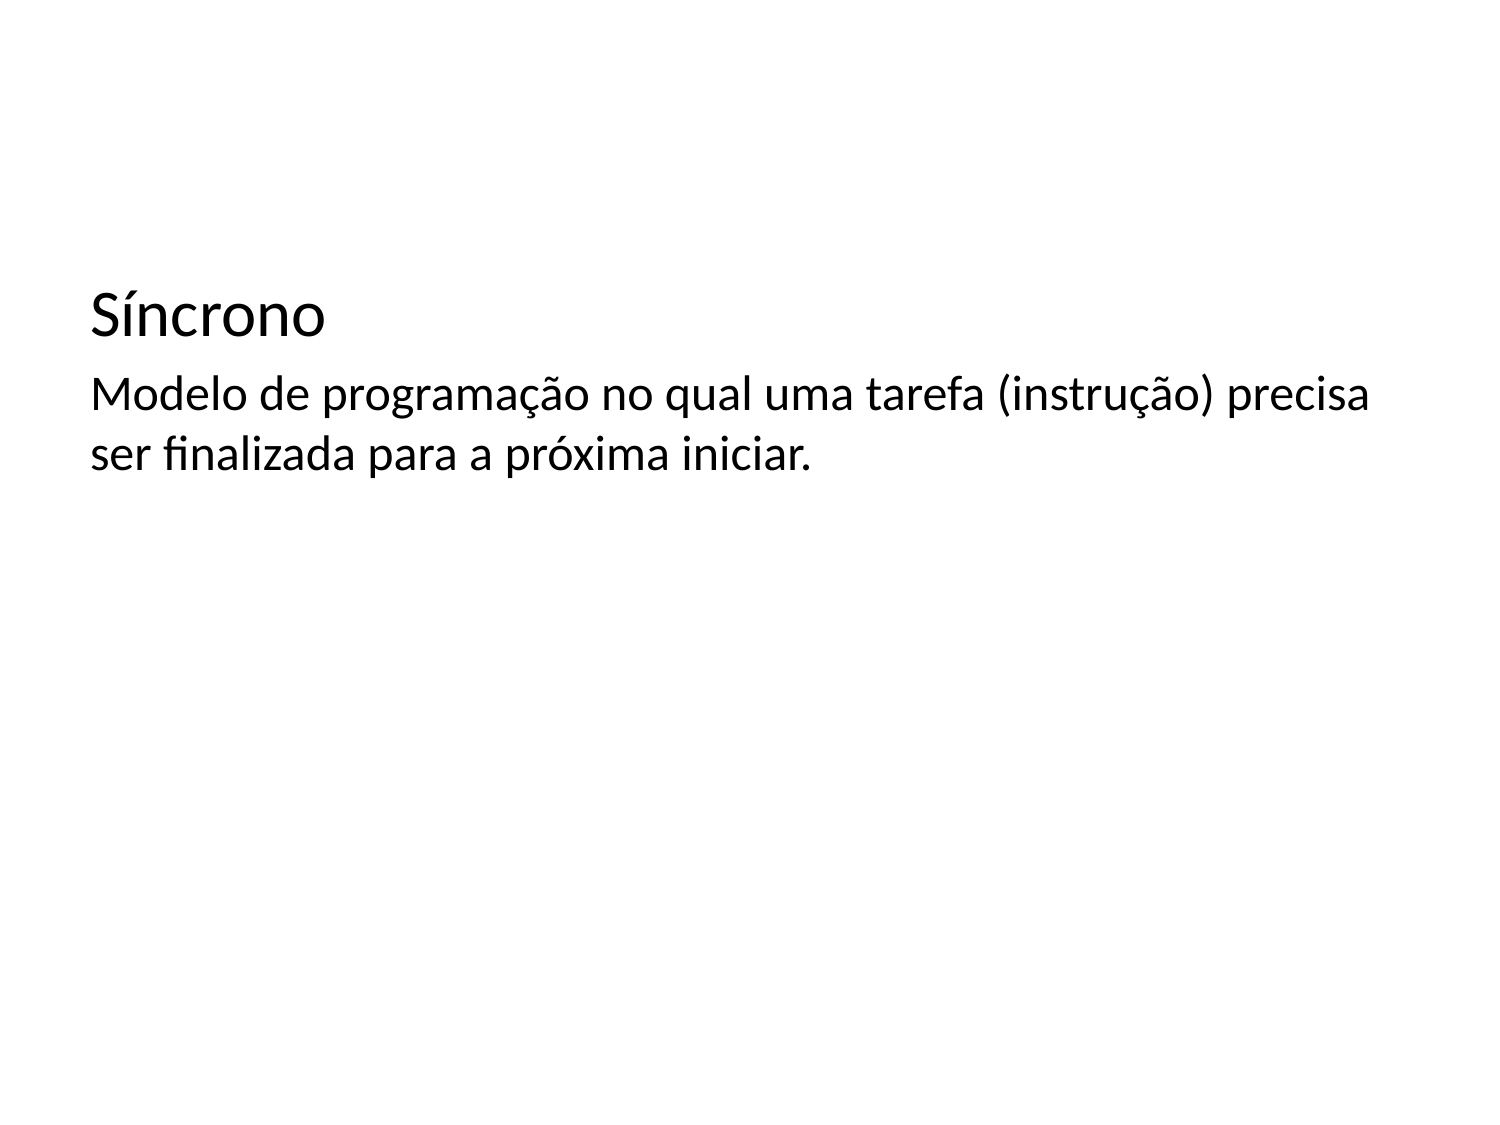

Síncrono
Modelo de programação no qual uma tarefa (instrução) precisa ser finalizada para a próxima iniciar.